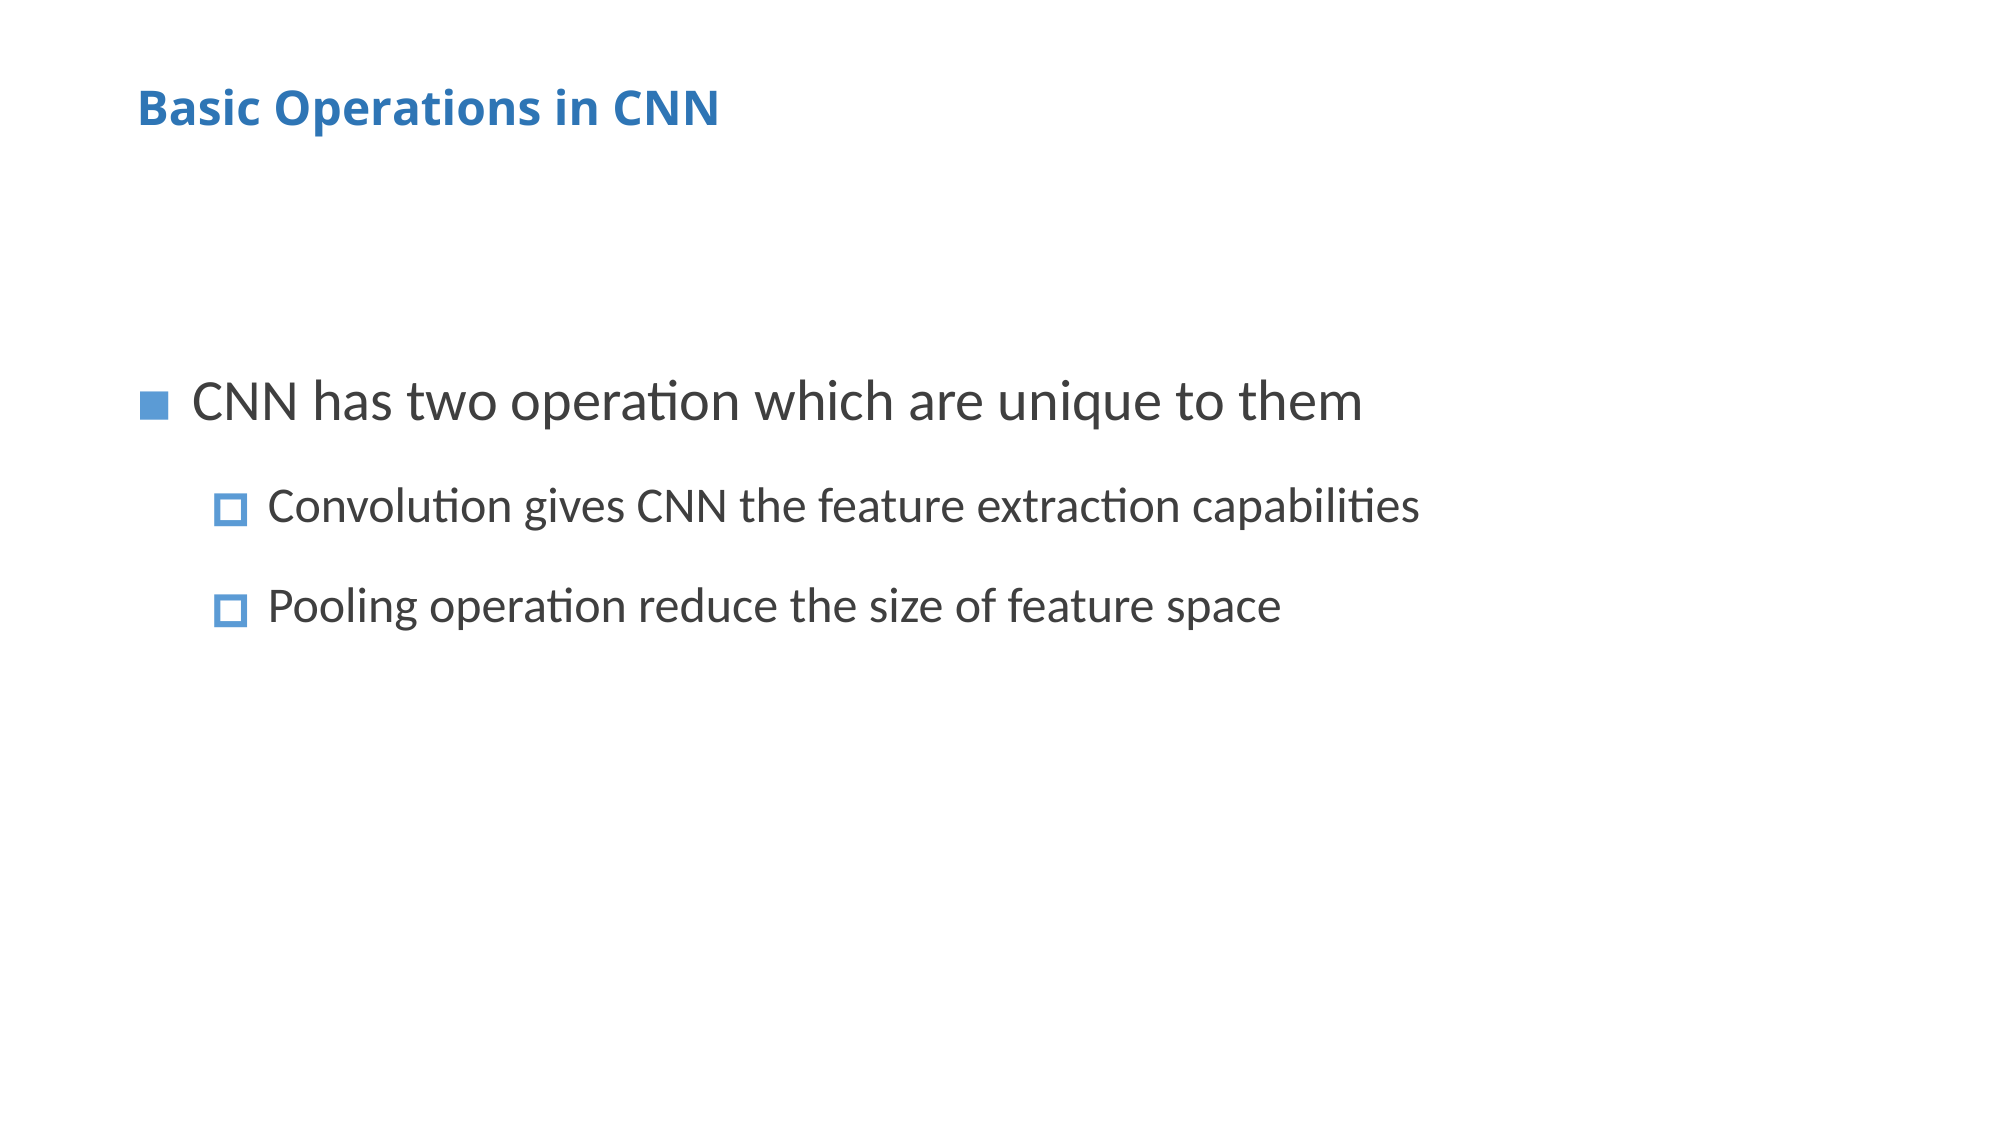

# Basic Operations in CNN
CNN has two operation which are unique to them
Convolution gives CNN the feature extraction capabilities
Pooling operation reduce the size of feature space